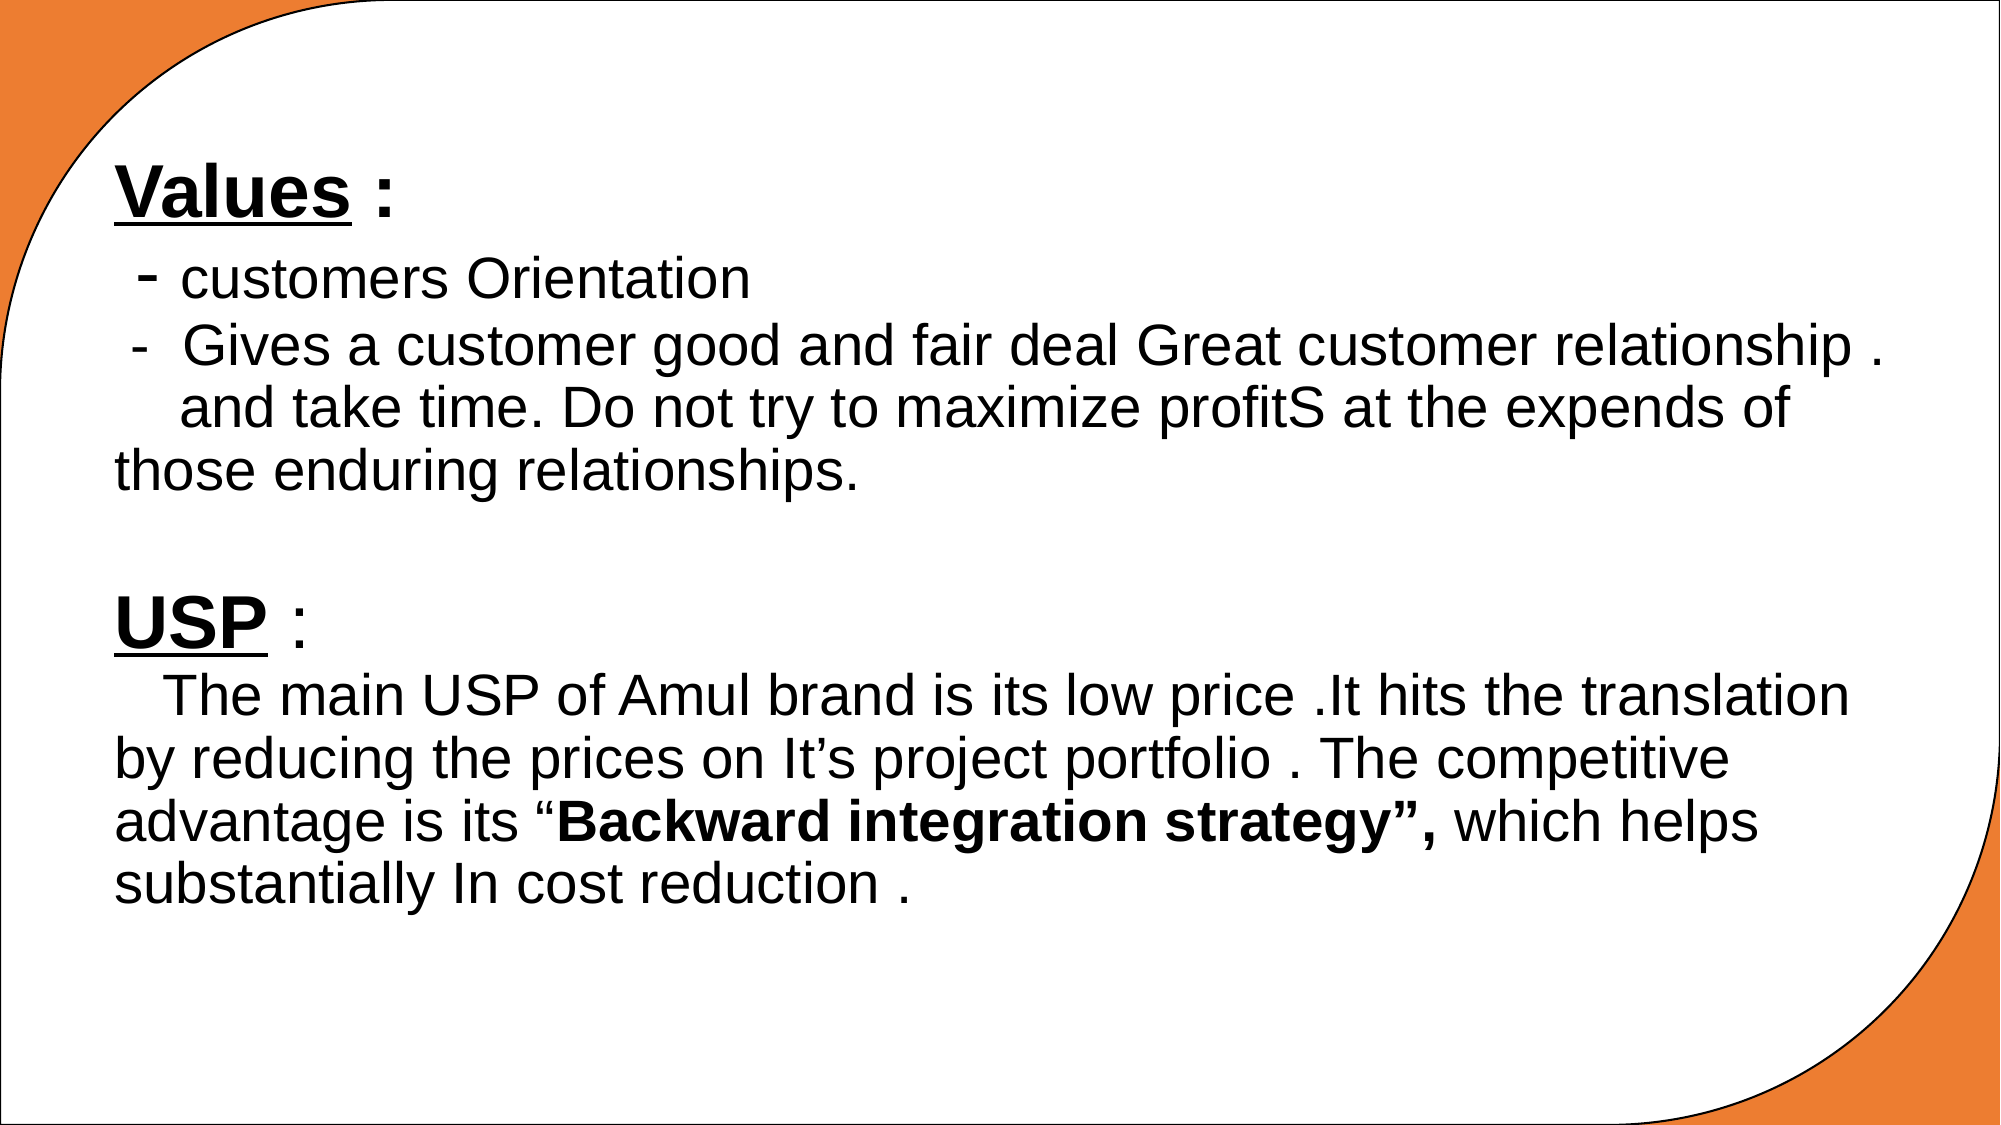

# Values : - customers Orientation -  Gives a customer good and fair deal Great customer relationship .       and take time. Do not try to maximize profitS at the expends of those enduring relationships. USP : The main USP of Amul brand is its low price .It hits the translation by reducing the prices on It’s project portfolio . The competitive advantage is its “Backward integration strategy”, which helps substantially In cost reduction .